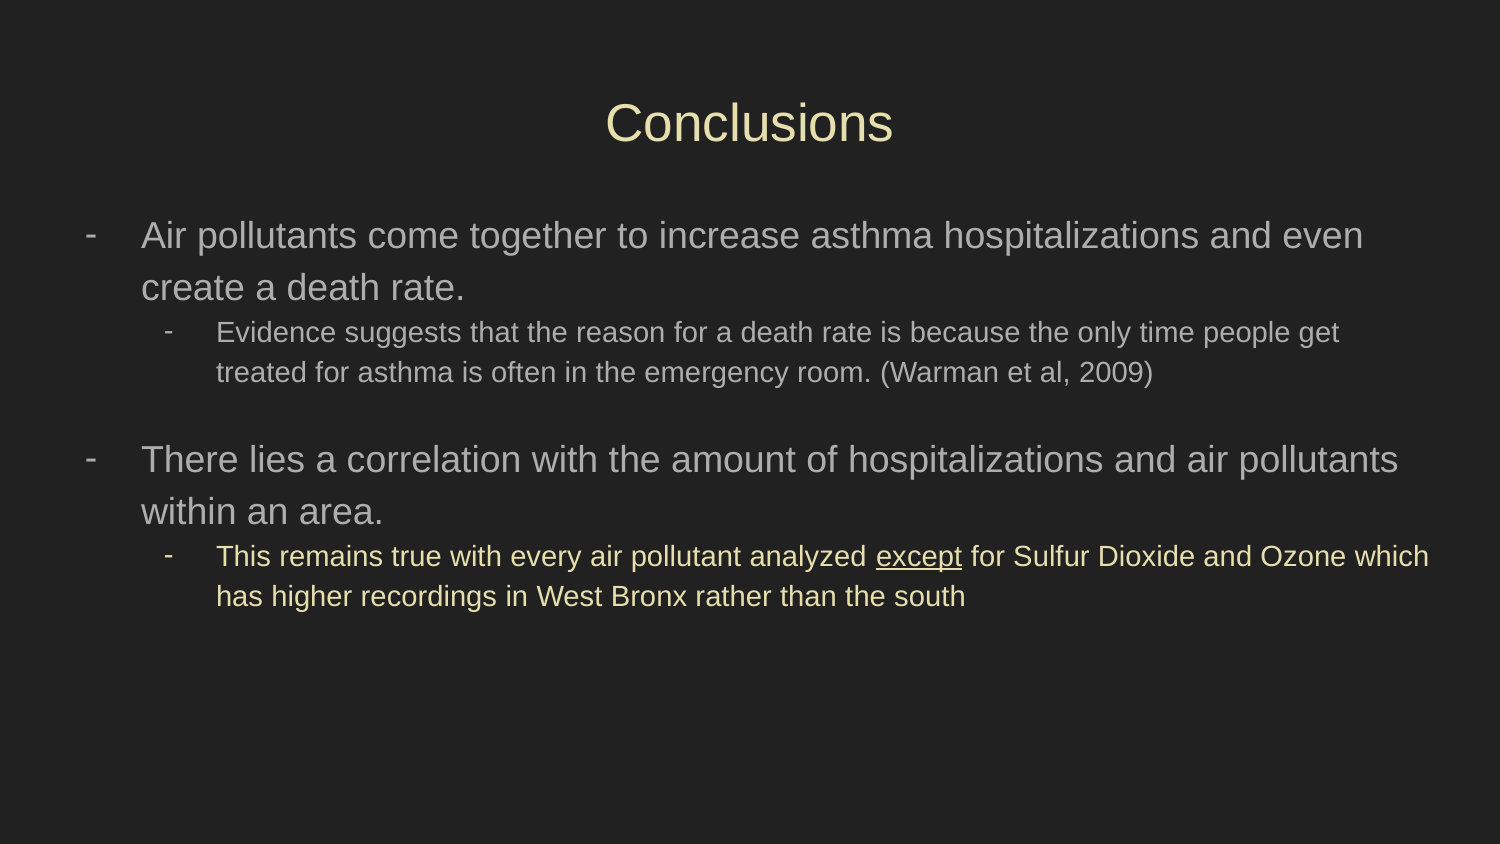

# Conclusions

Air pollutants come together to increase asthma hospitalizations and even create a death rate.
Evidence suggests that the reason for a death rate is because the only time people get treated for asthma is often in the emergency room. (Warman et al, 2009)
There lies a correlation with the amount of hospitalizations and air pollutants within an area.
This remains true with every air pollutant analyzed except for Sulfur Dioxide and Ozone which has higher recordings in West Bronx rather than the south